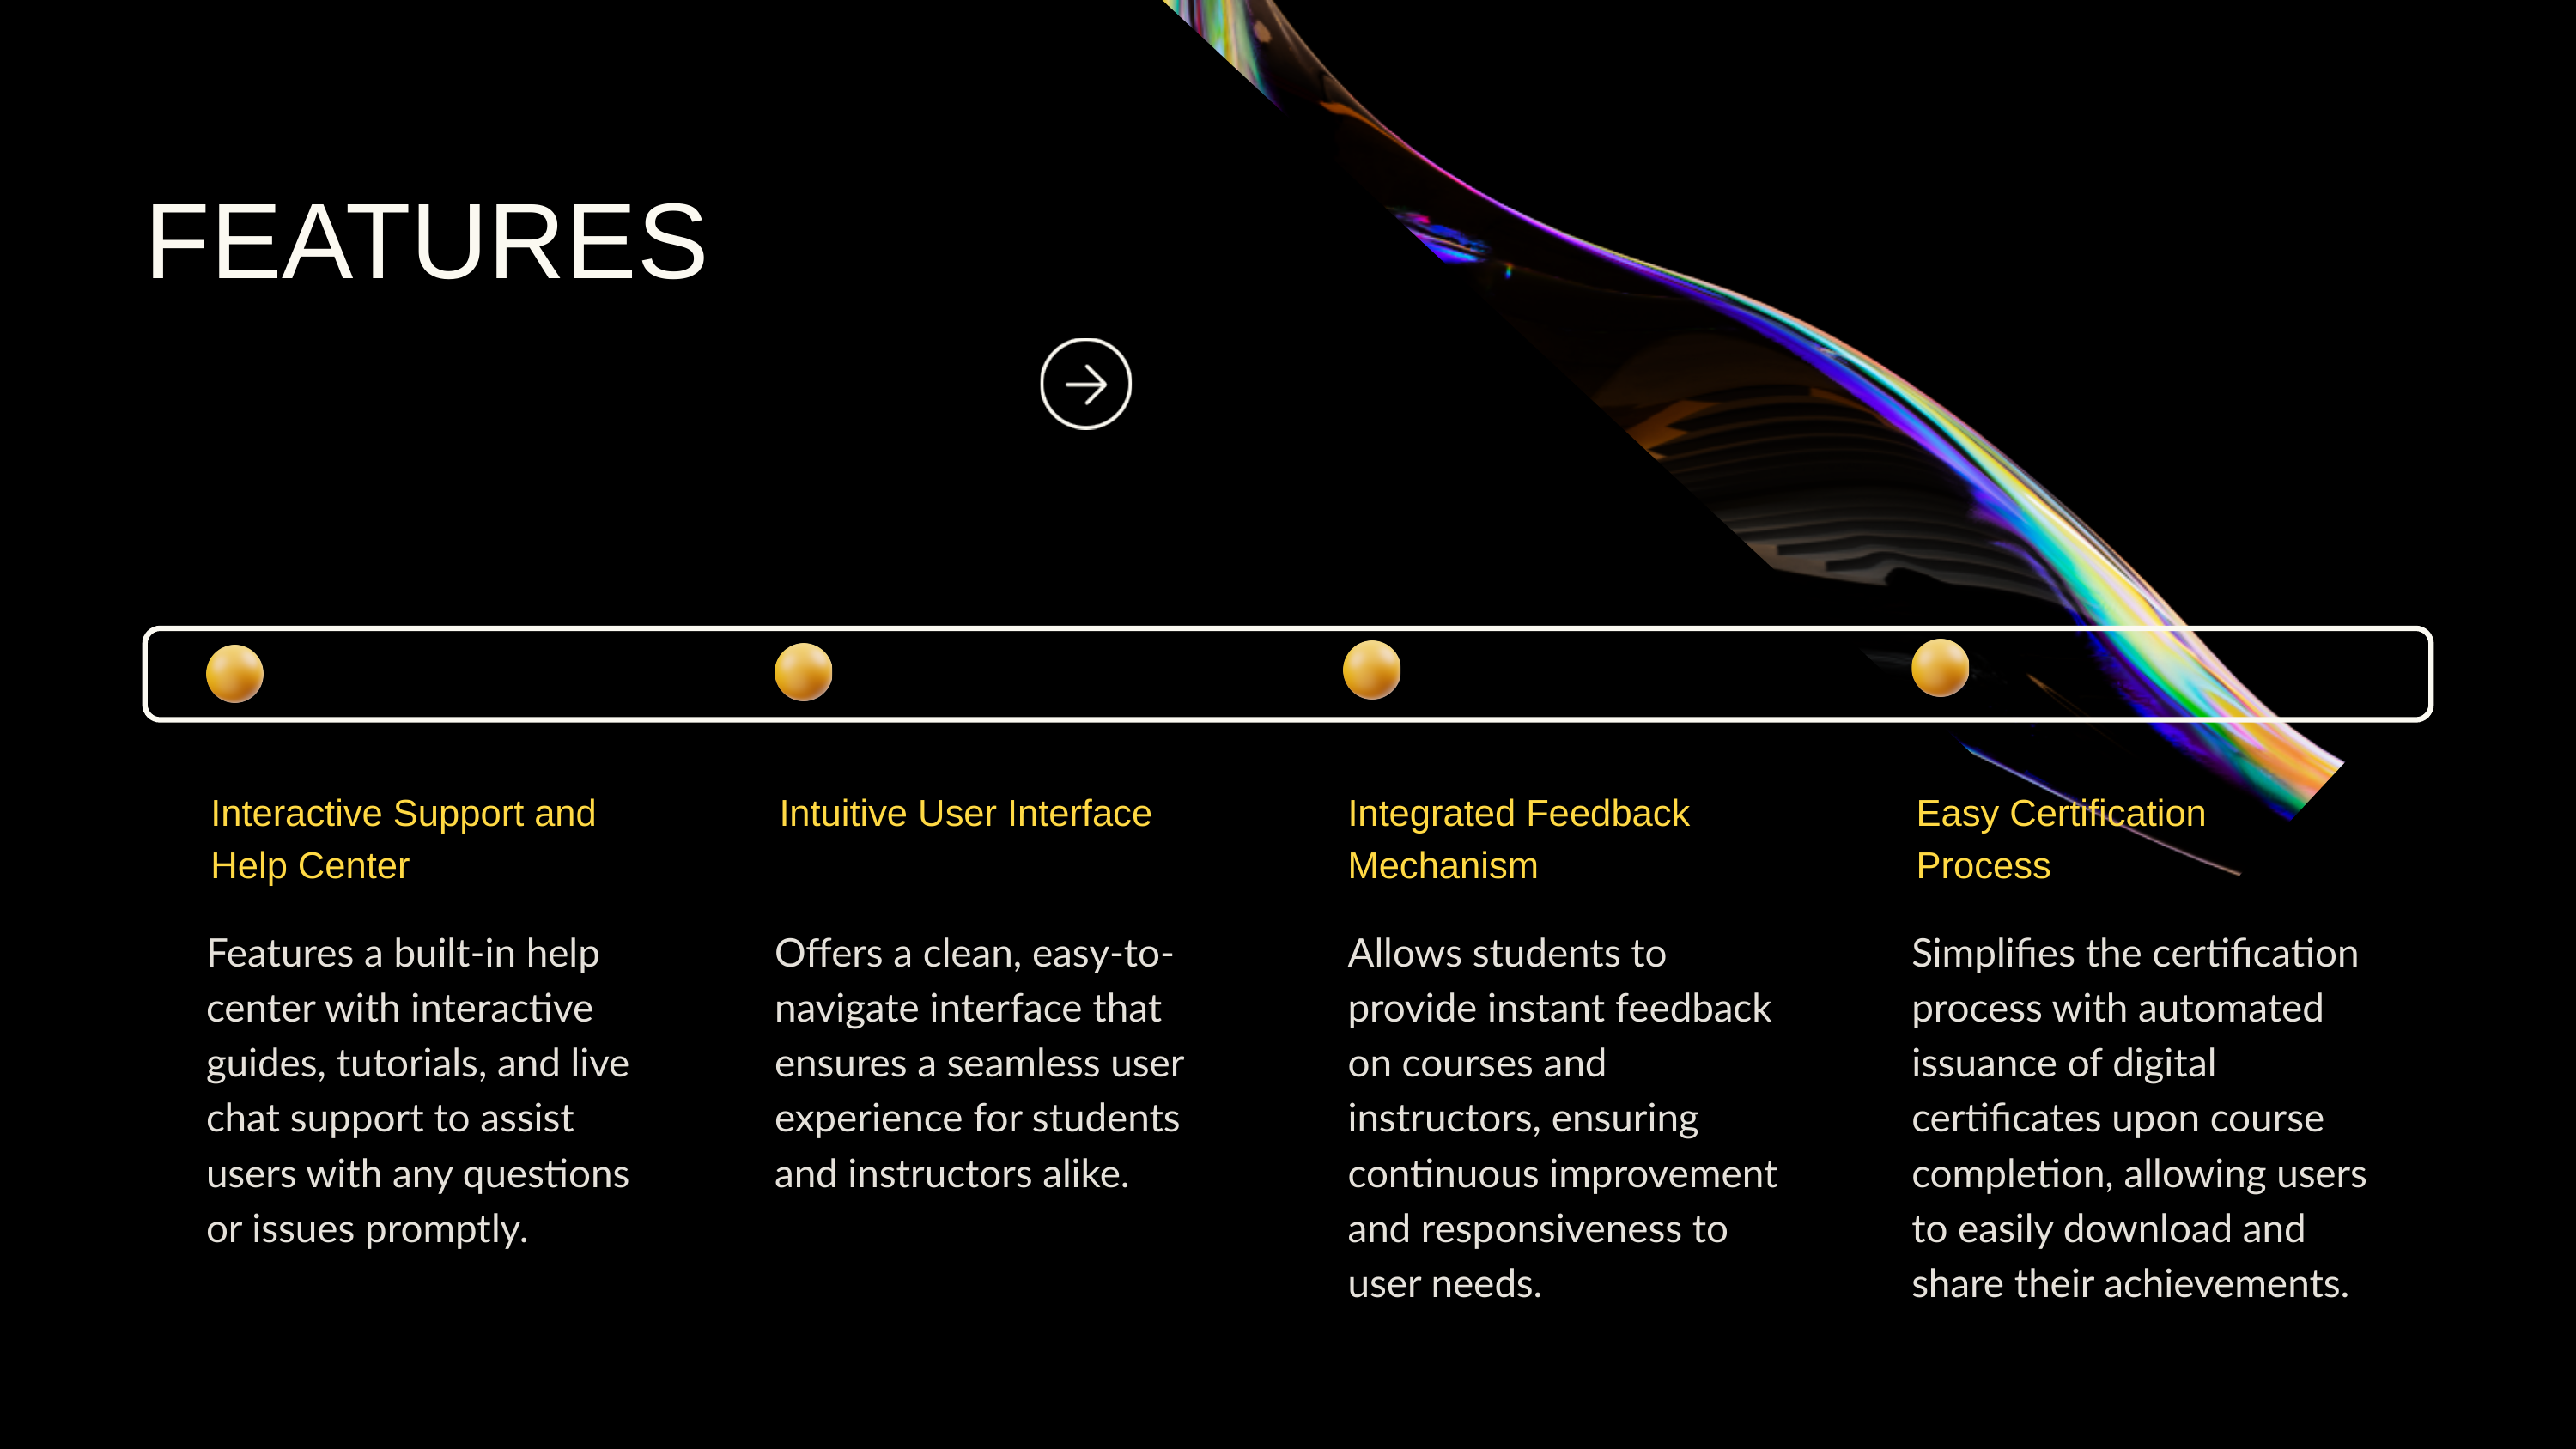

FEATURES

Interactive Support and Help Center
Intuitive User Interface
Integrated Feedback Mechanism
Easy Certification Process
Features a built-in help center with interactive guides, tutorials, and live chat support to assist users with any questions or issues promptly.
Offers a clean, easy-to-navigate interface that ensures a seamless user experience for students and instructors alike.
Allows students to provide instant feedback on courses and instructors, ensuring continuous improvement and responsiveness to user needs.
Simplifies the certification process with automated issuance of digital certificates upon course completion, allowing users to easily download and share their achievements.